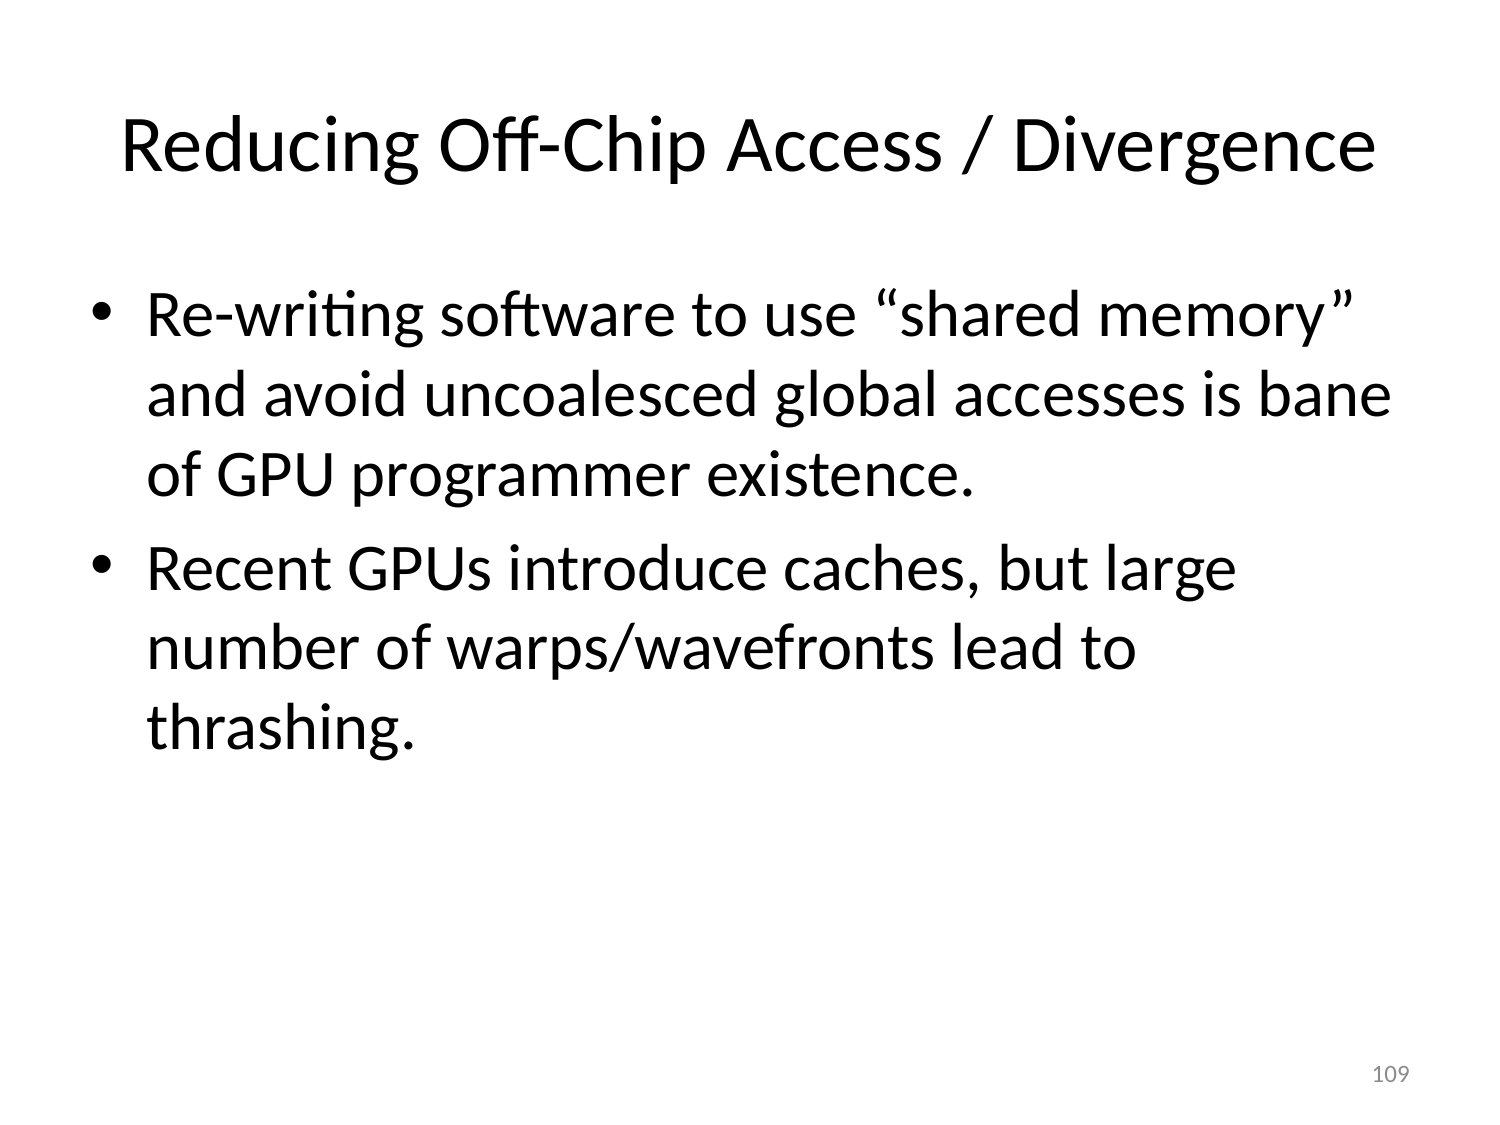

# Reducing Off-Chip Access / Divergence
Re-writing software to use “shared memory” and avoid uncoalesced global accesses is bane of GPU programmer existence.
Recent GPUs introduce caches, but large number of warps/wavefronts lead to thrashing.
109